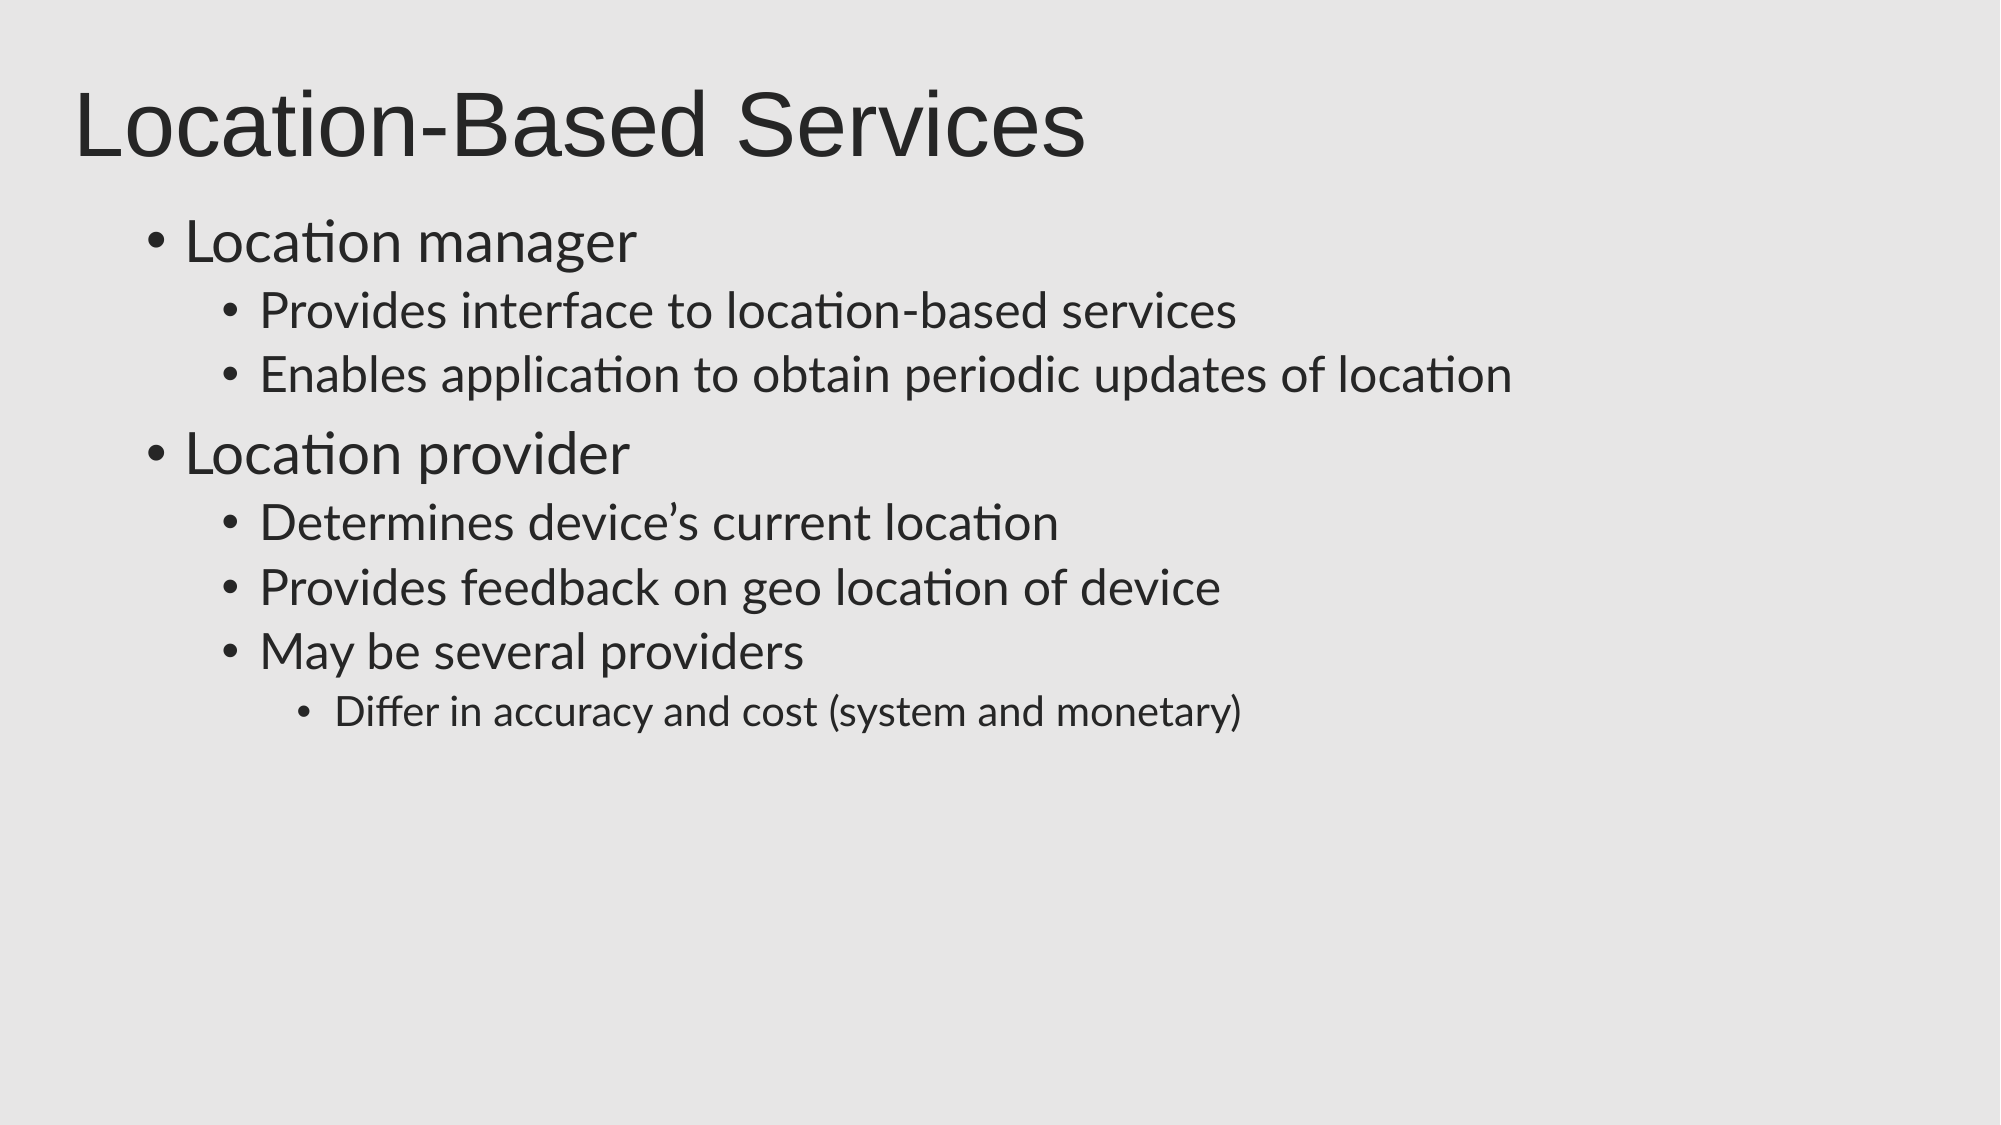

# Location-Based Services
Location manager
Provides interface to location-based services
Enables application to obtain periodic updates of location
Location provider
Determines device’s current location
Provides feedback on geo location of device
May be several providers
Differ in accuracy and cost (system and monetary)